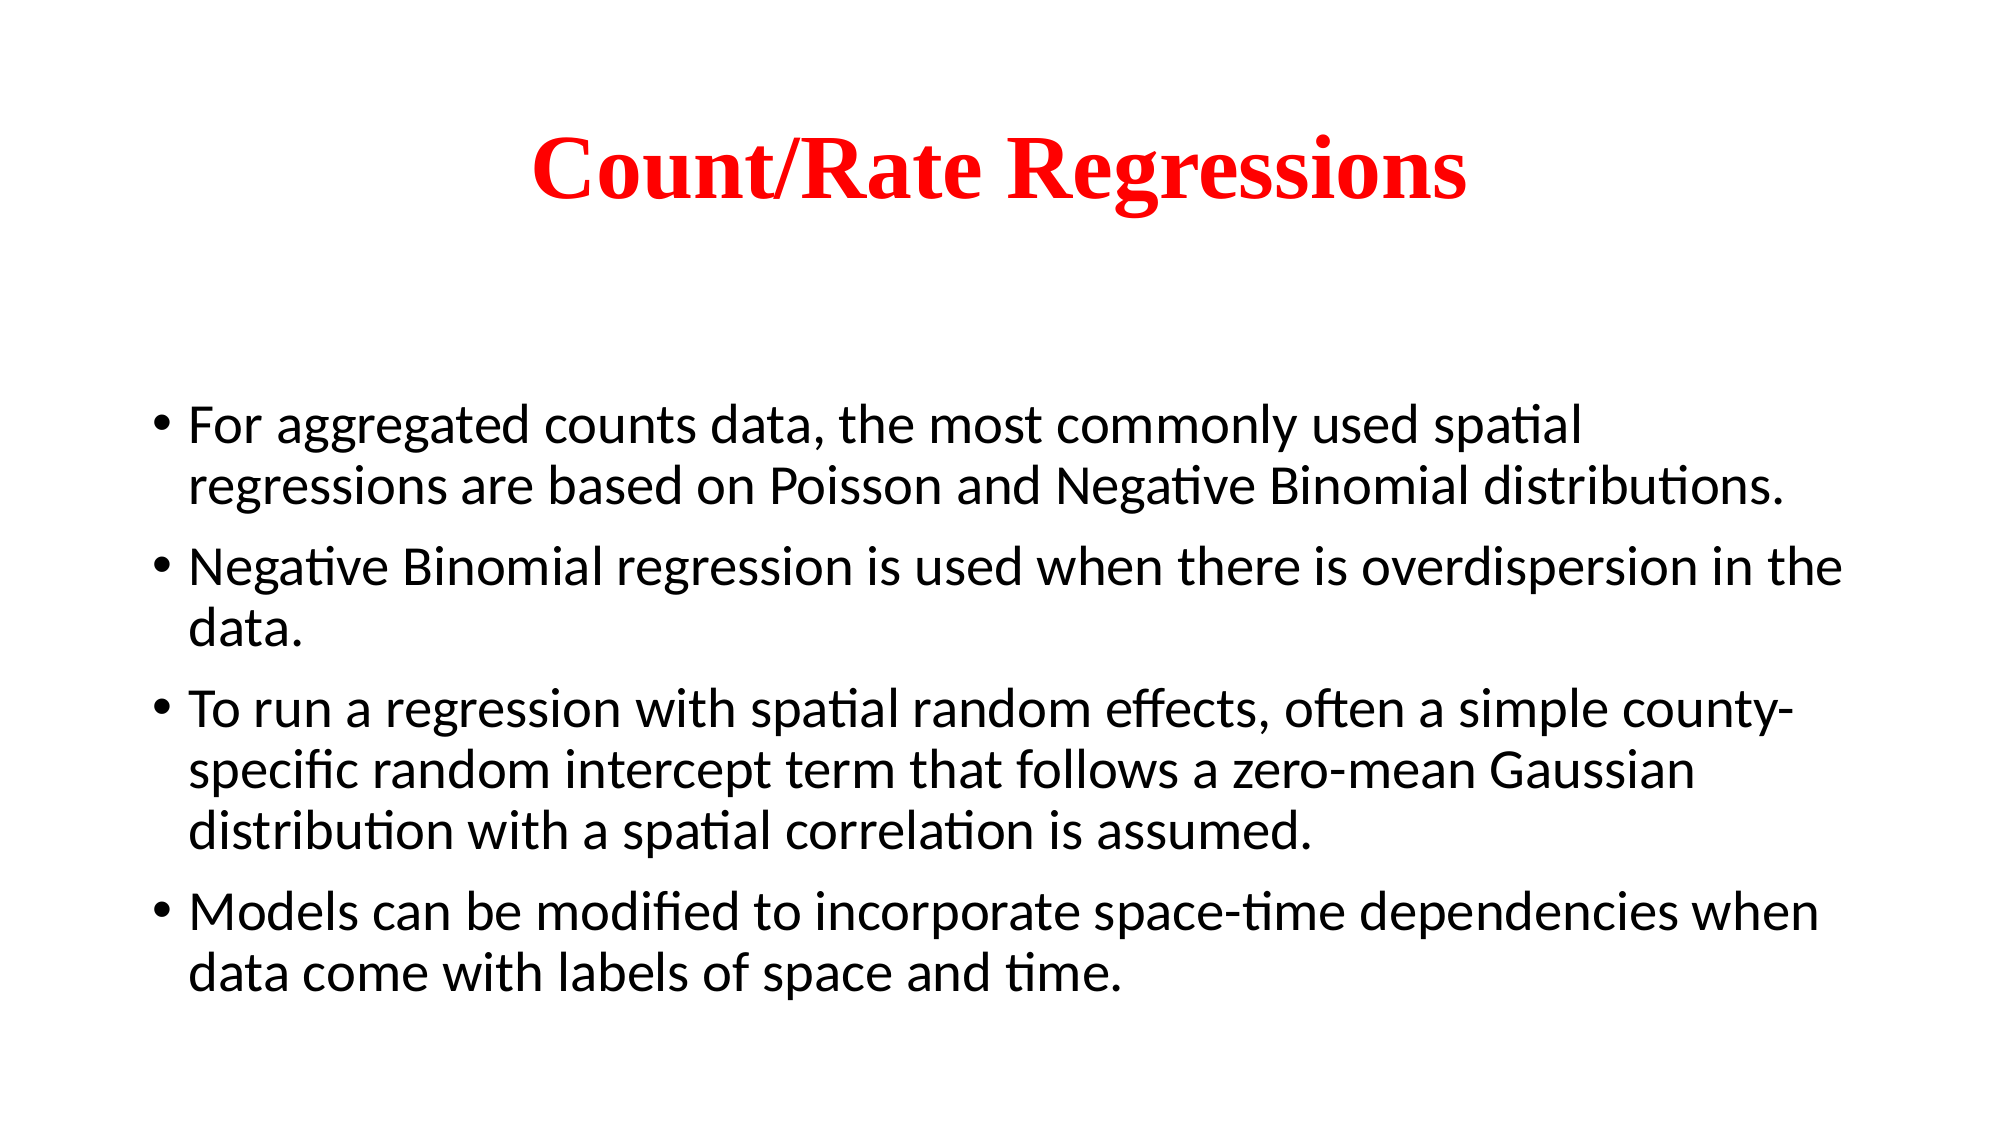

# Count/Rate Regressions

For aggregated counts data, the most commonly used spatial regressions are based on Poisson and Negative Binomial distributions.
Negative Binomial regression is used when there is overdispersion in the data.
To run a regression with spatial random effects, often a simple county-specific random intercept term that follows a zero-mean Gaussian distribution with a spatial correlation is assumed.
Models can be modified to incorporate space-time dependencies when data come with labels of space and time.